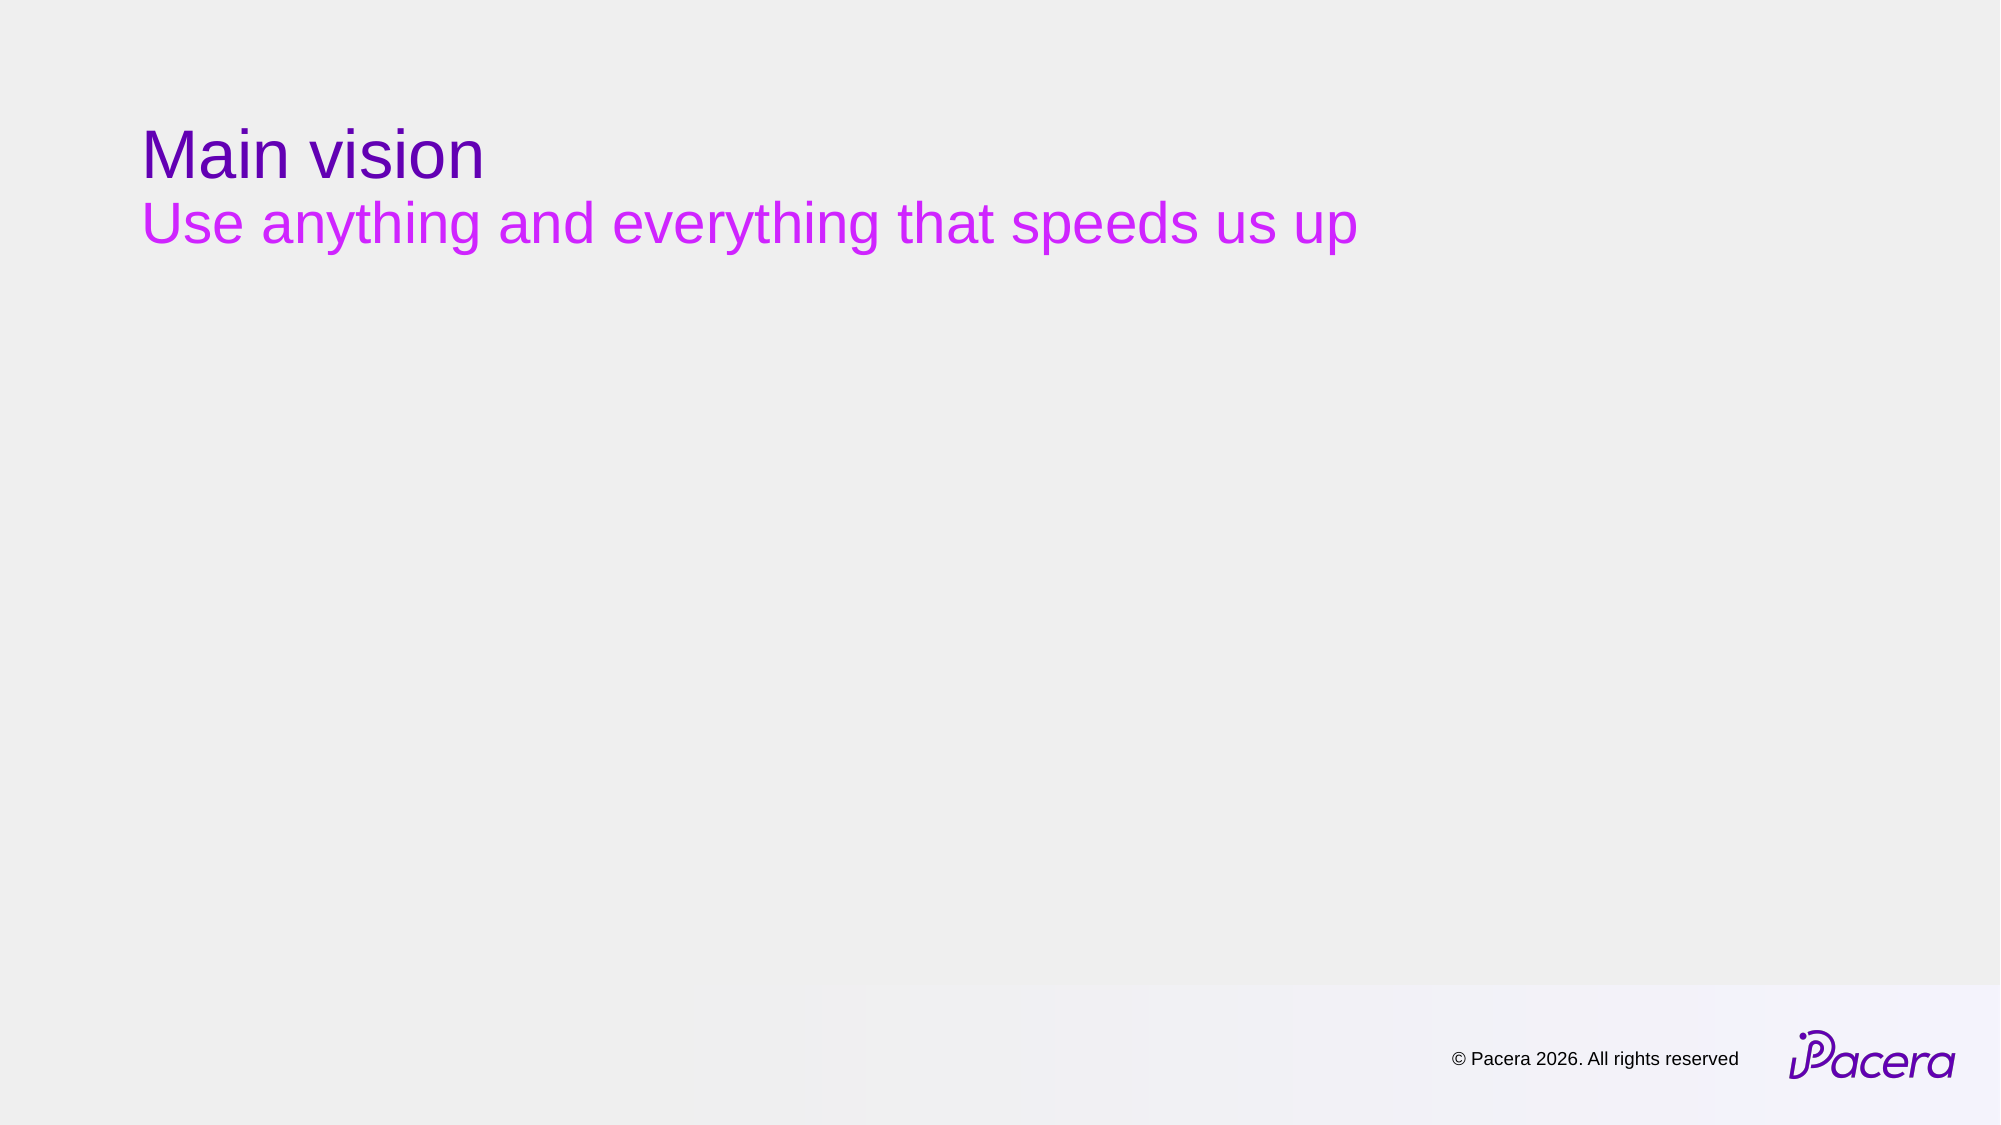

# Main vision
Use anything and everything that speeds us up